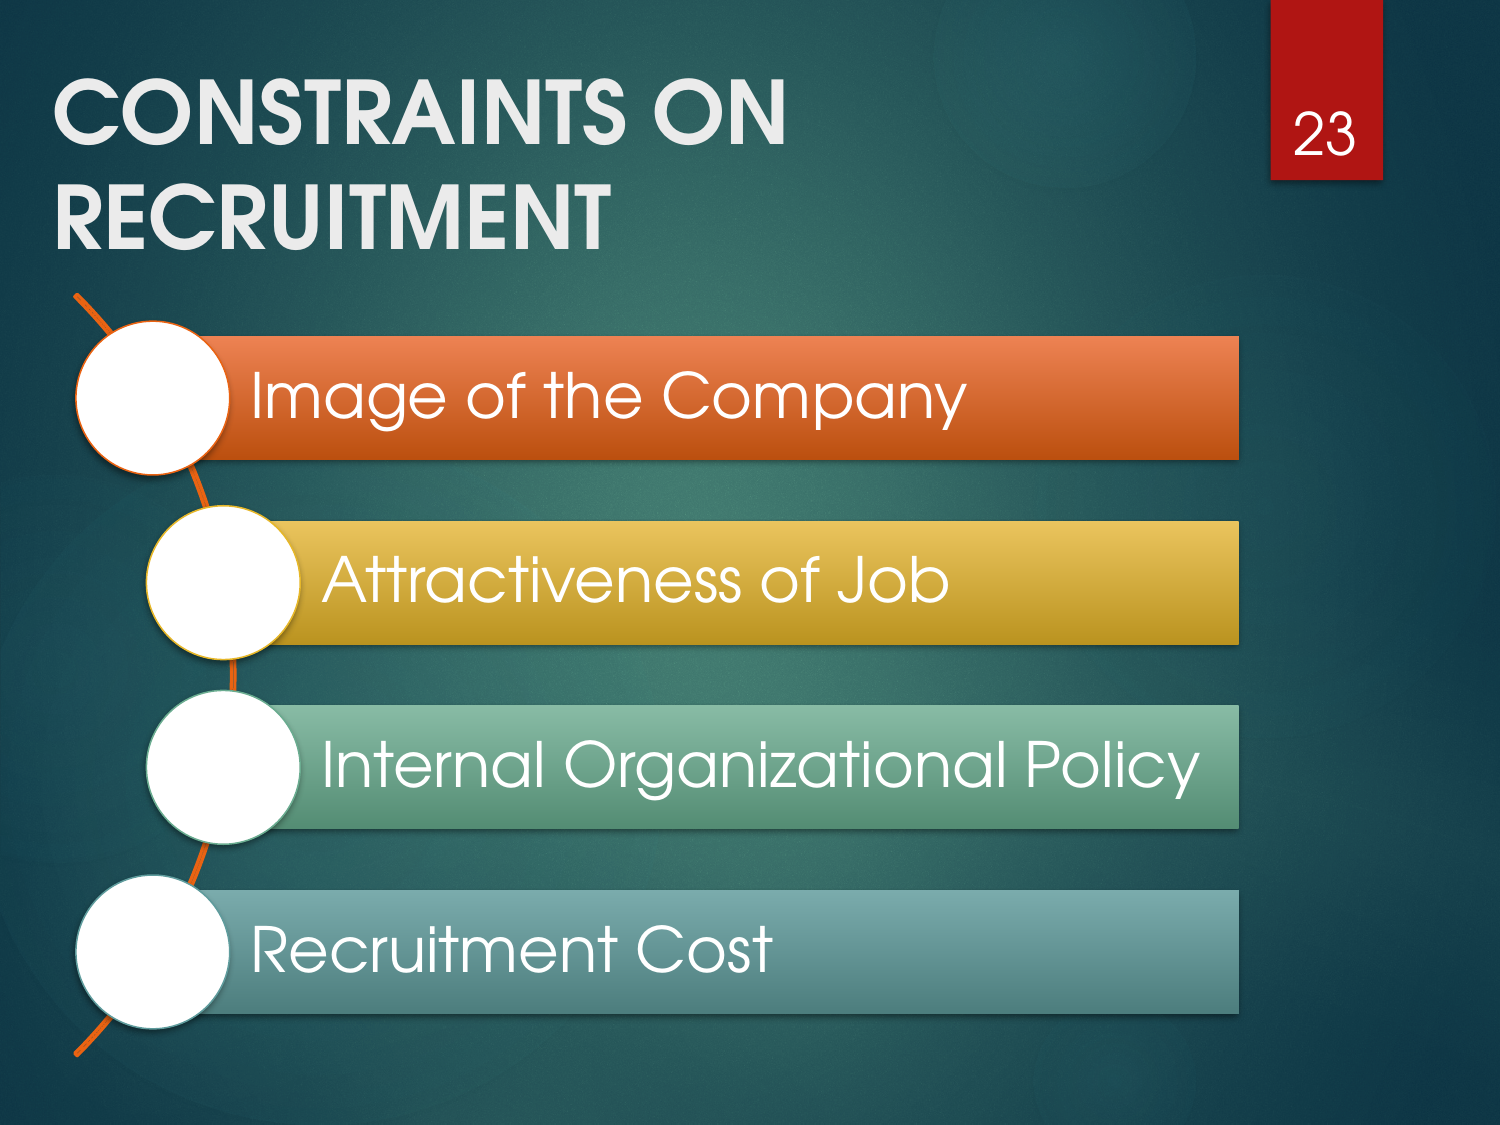

23
# CONSTRAINTS ON RECRUITMENT
Image of the Company
Attractiveness of Job
Internal Organizational Policy
Recruitment Cost